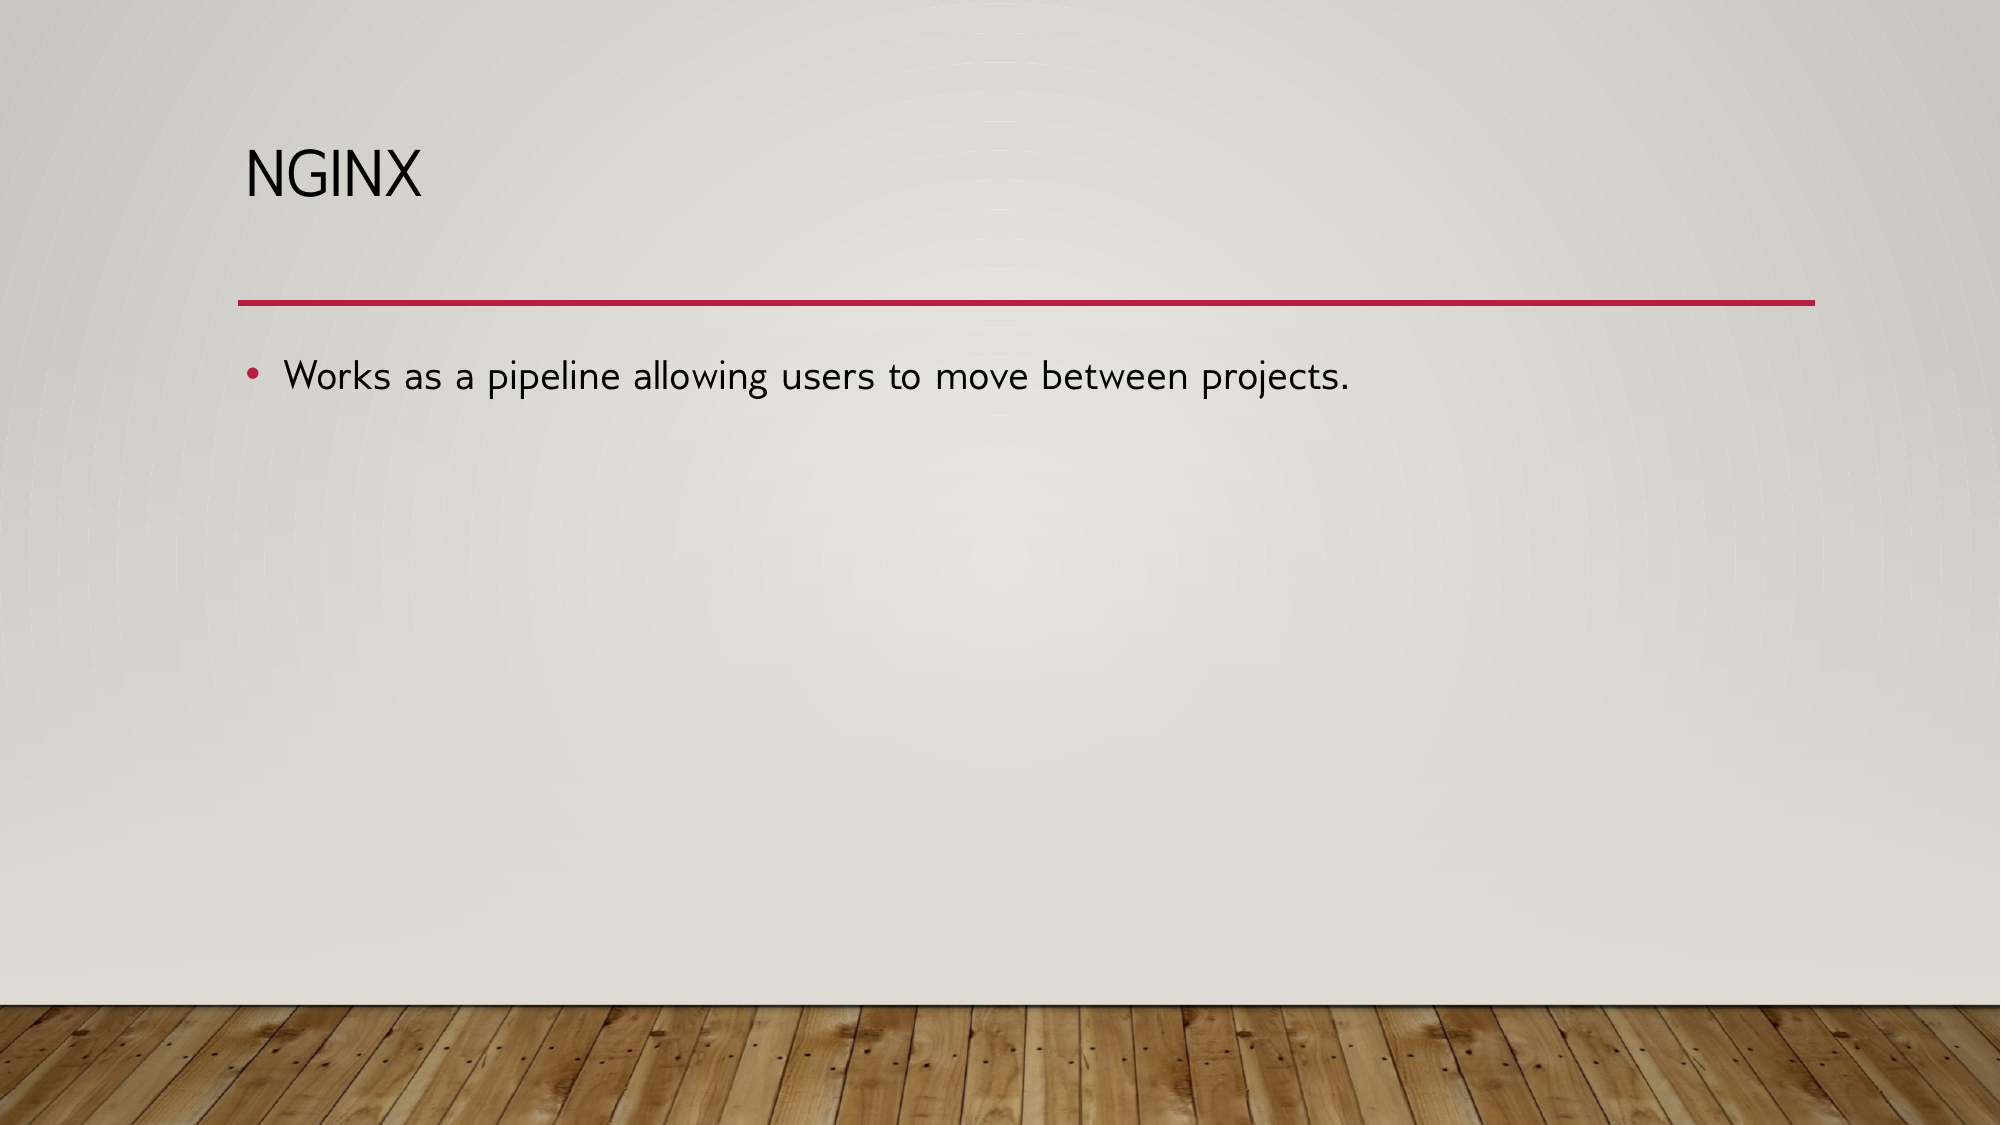

# nginx
Works as a pipeline allowing users to move between projects.